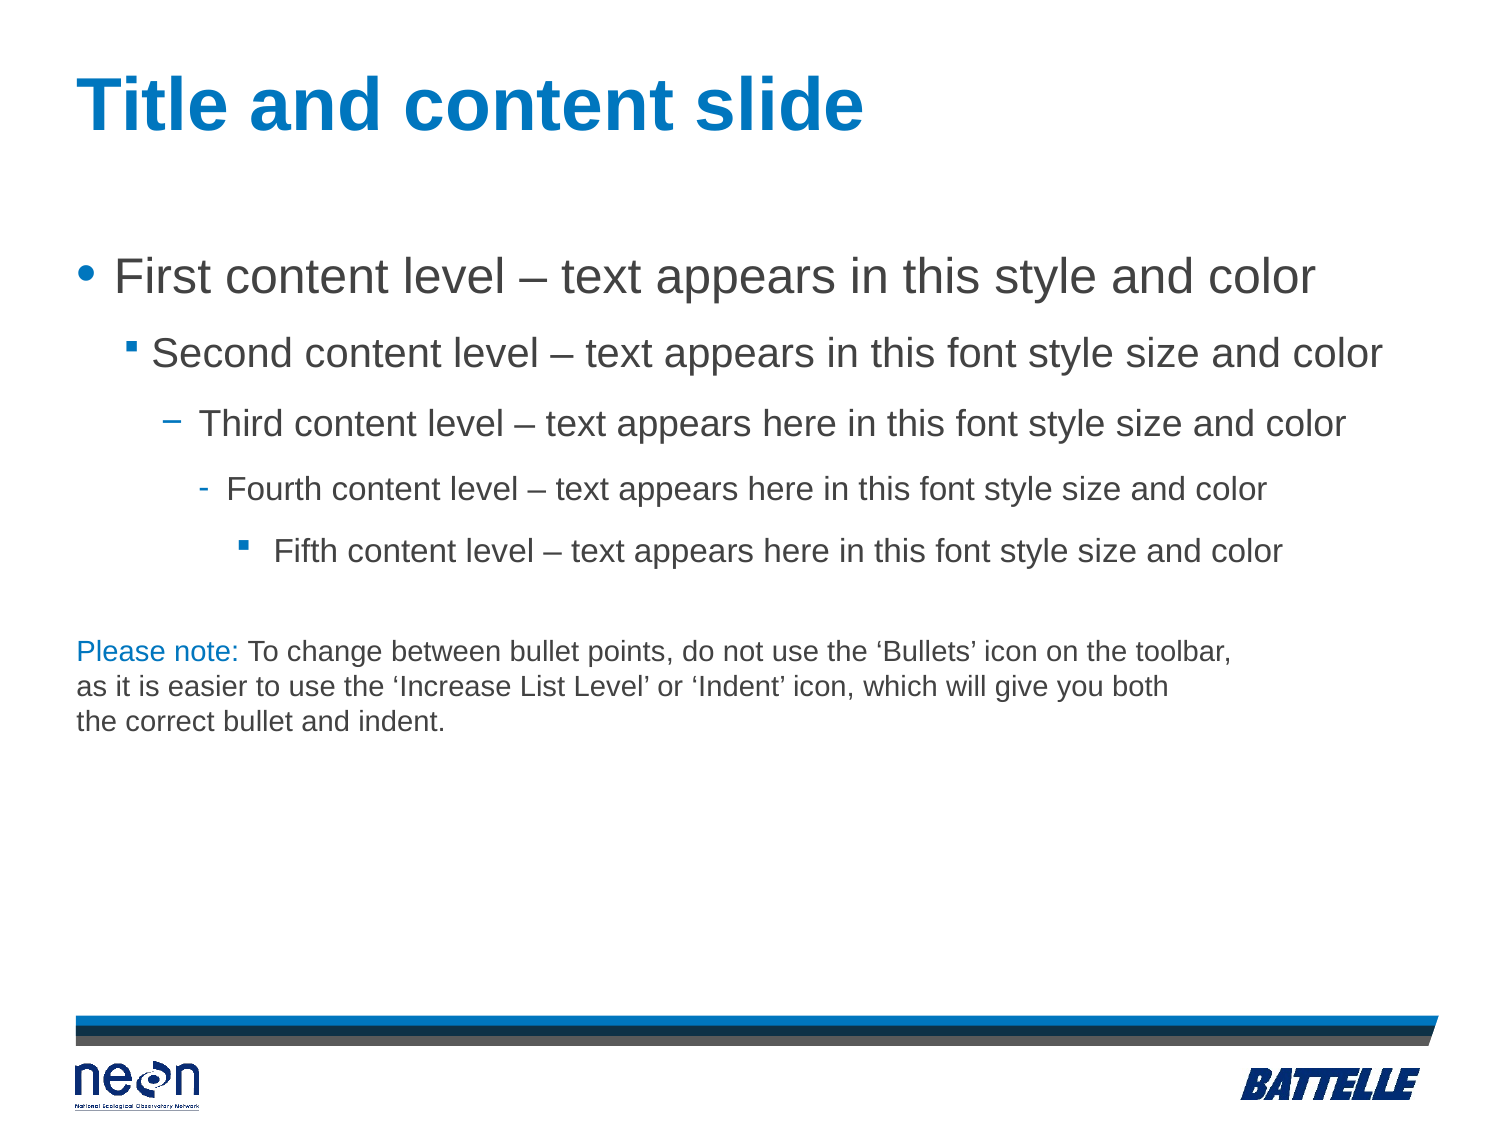

# Title and content slide
First content level – text appears in this style and color
Second content level – text appears in this font style size and color
Third content level – text appears here in this font style size and color
Fourth content level – text appears here in this font style size and color
Fifth content level – text appears here in this font style size and color
Please note: To change between bullet points, do not use the ‘Bullets’ icon on the toolbar,
as it is easier to use the ‘Increase List Level’ or ‘Indent’ icon, which will give you both
the correct bullet and indent.